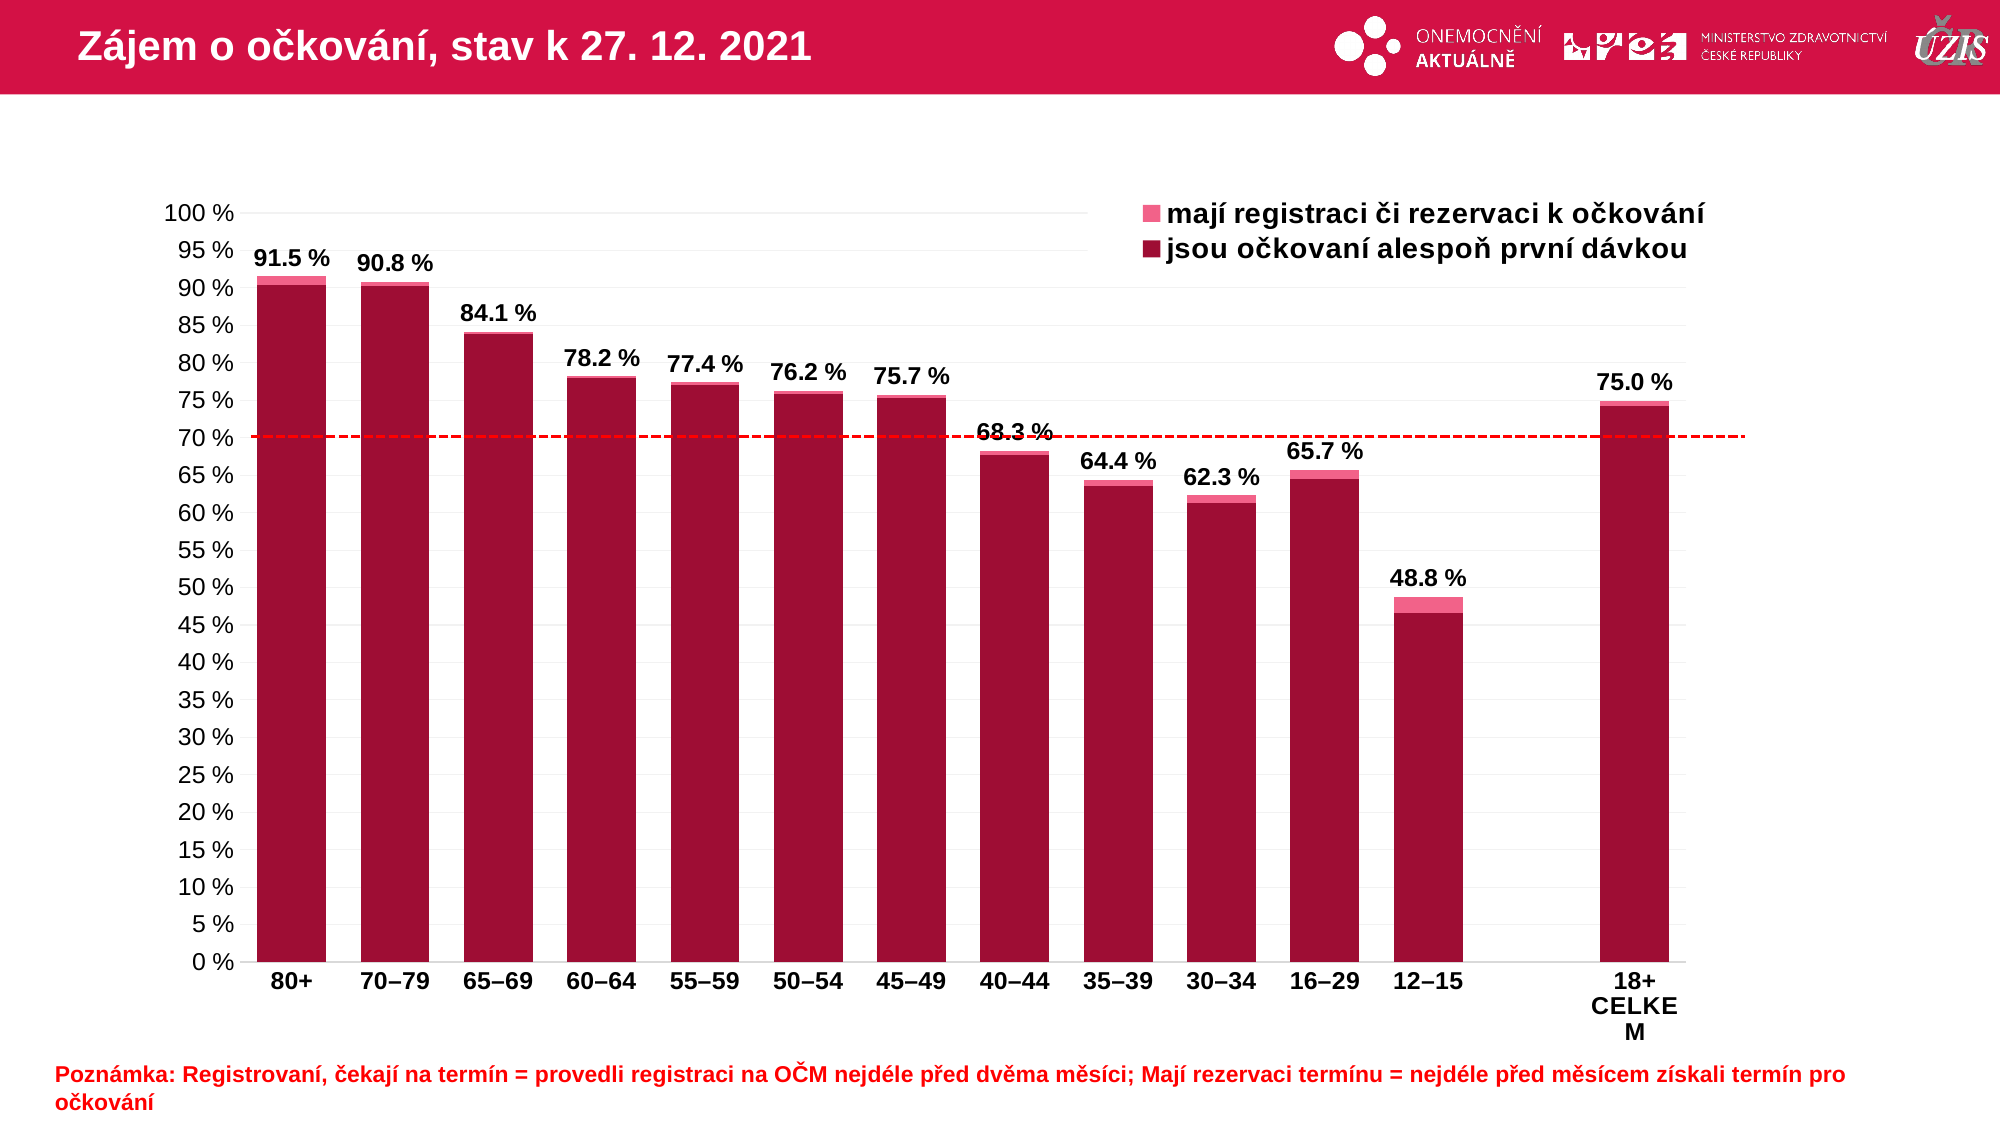

# Zájem o očkování, stav k 27. 12. 2021

### Chart

| Category | mají registraci či rezervaci k očkování | jsou očkovaní alespoň první dávkou |
|---|---|---|
| 80+ | 91.5479771 | 90.348717 |
| 70–79 | 90.8435079 | 90.224754 |
| 65–69 | 84.1365044 | 83.798024 |
| 60–64 | 78.1749578 | 77.919788 |
| 55–59 | 77.396664 | 77.082061 |
| 50–54 | 76.2299174 | 75.8372 |
| 45–49 | 75.7112621 | 75.242866 |
| 40–44 | 68.2779203 | 67.712726 |
| 35–39 | 64.3622148 | 63.541304 |
| 30–34 | 62.289566 | 61.27097 |
| 16–29 | 65.7365226 | 64.428823 |
| 12–15 | 48.7831005 | 46.586767 |
|  | None | None |
| 18+ CELKEM | 74.9538532 | 74.269034 |
Poznámka: Registrovaní, čekají na termín = provedli registraci na OČM nejdéle před dvěma měsíci; Mají rezervaci termínu = nejdéle před měsícem získali termín pro očkování